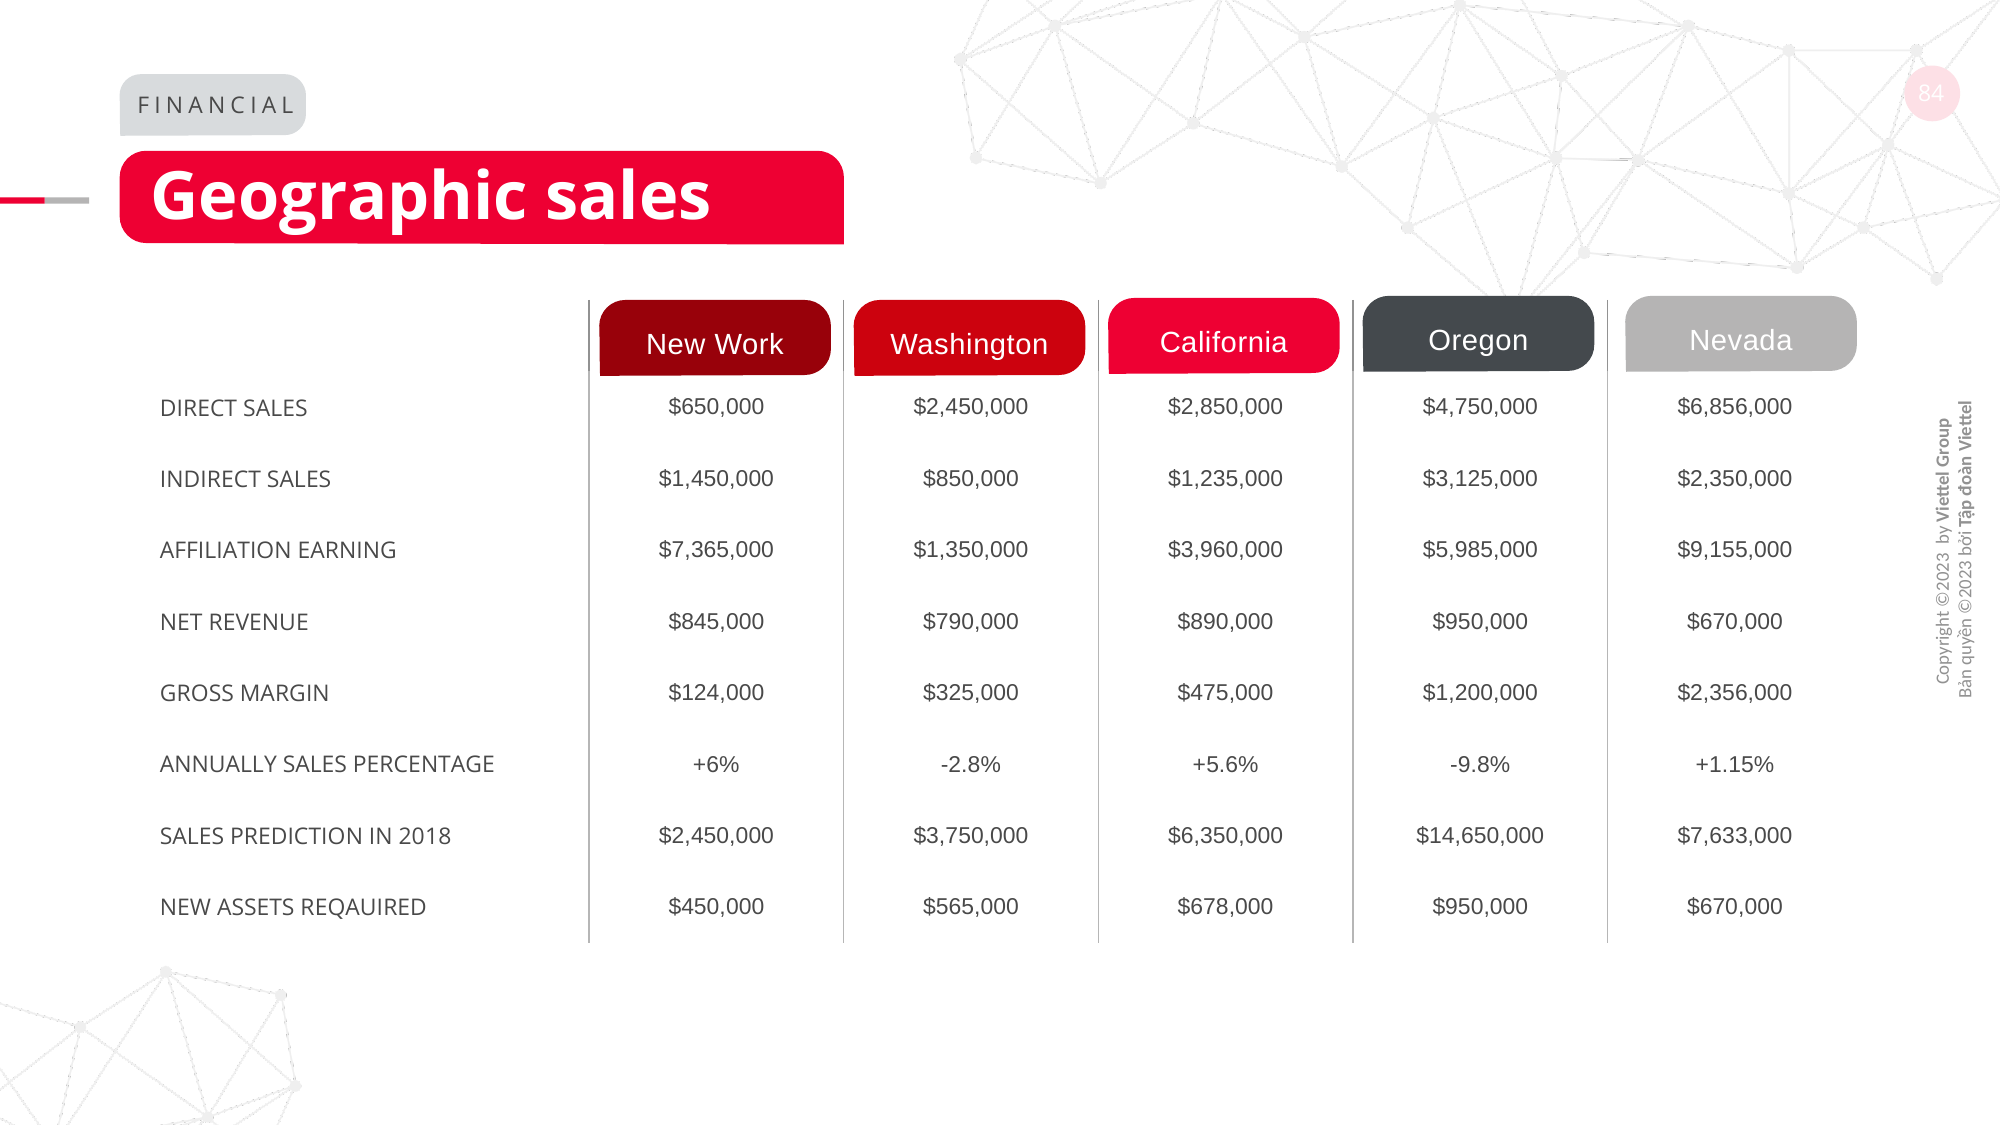

FinanciaL
# Geographic sales

| Description/ figure | New York | Washington | California | Oregon | Nevada |
| --- | --- | --- | --- | --- | --- |
| Direct sales | $650,000 | $2,450,000 | $2,850,000 | $4,750,000 | $6,856,000 |
| Indirect sales | $1,450,000 | $850,000 | $1,235,000 | $3,125,000 | $2,350,000 |
| Affiliation earning | $7,365,000 | $1,350,000 | $3,960,000 | $5,985,000 | $9,155,000 |
| Net revenue | $845,000 | $790,000 | $890,000 | $950,000 | $670,000 |
| Gross margin | $124,000 | $325,000 | $475,000 | $1,200,000 | $2,356,000 |
| Annually Sales percentage | +6% | -2.8% | +5.6% | -9.8% | +1.15% |
| Sales prediction in 2018 | $2,450,000 | $3,750,000 | $6,350,000 | $14,650,000 | $7,633,000 |
| New assets reqauired | $450,000 | $565,000 | $678,000 | $950,000 | $670,000 |

Oregon
Nevada
California
New Work
Washington